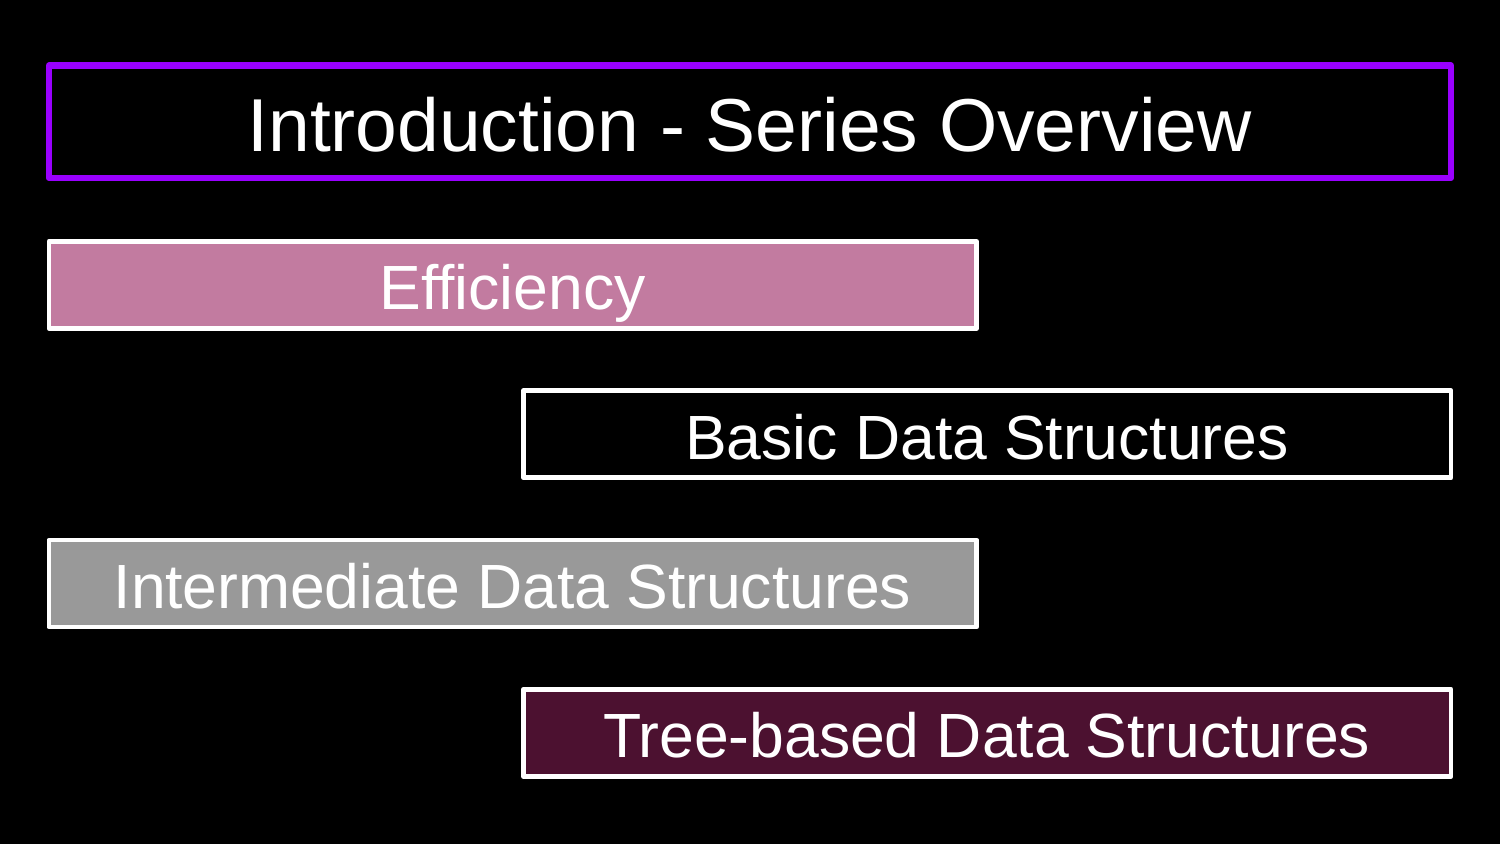

# Introduction - Series Overview
Efficiency
Basic Data Structures
Intermediate Data Structures
Tree-based Data Structures